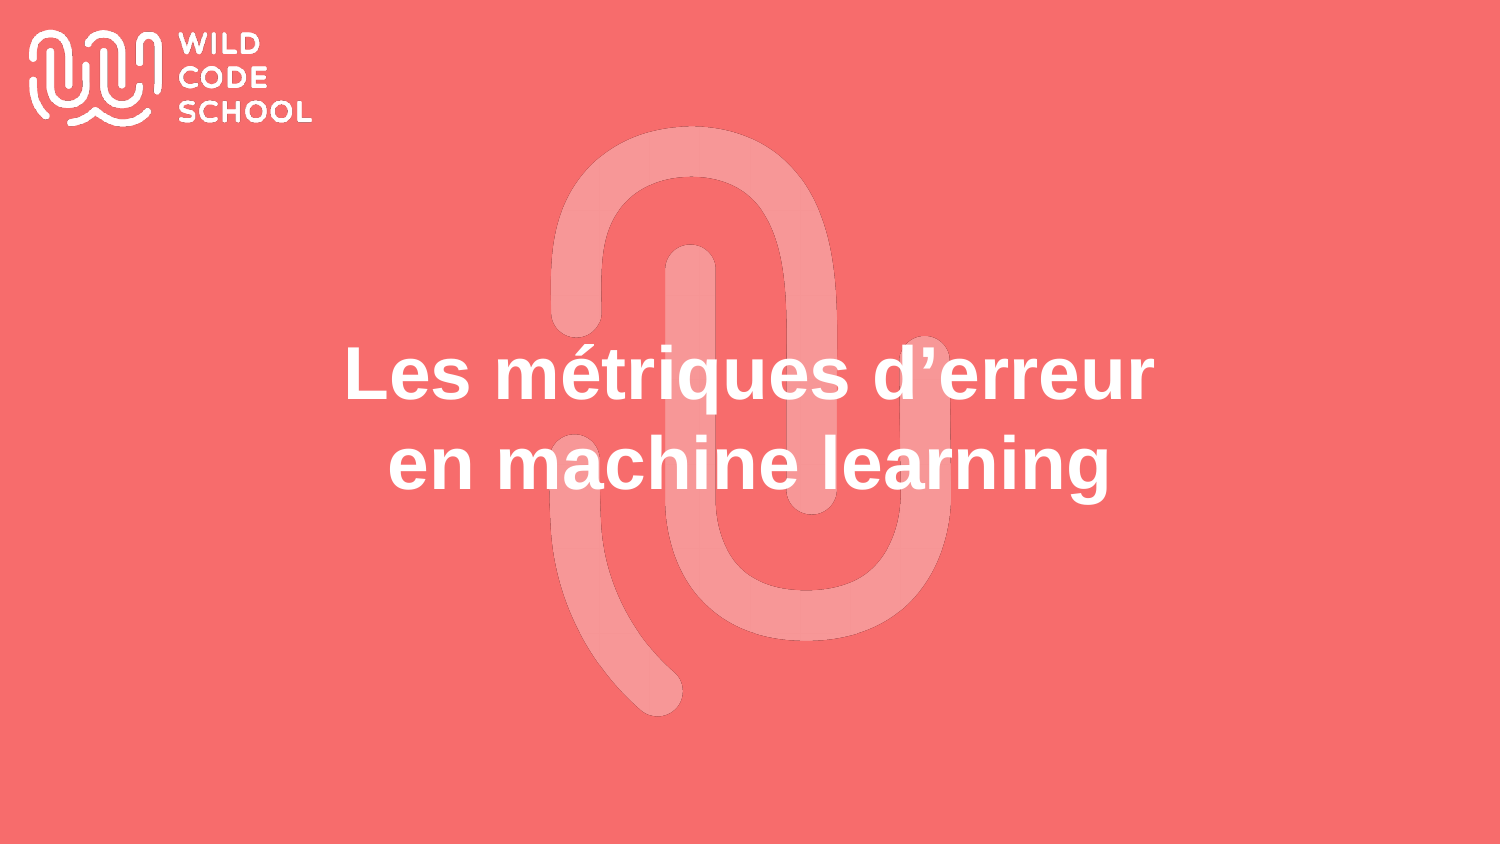

# Les métriques d’erreur en machine learning